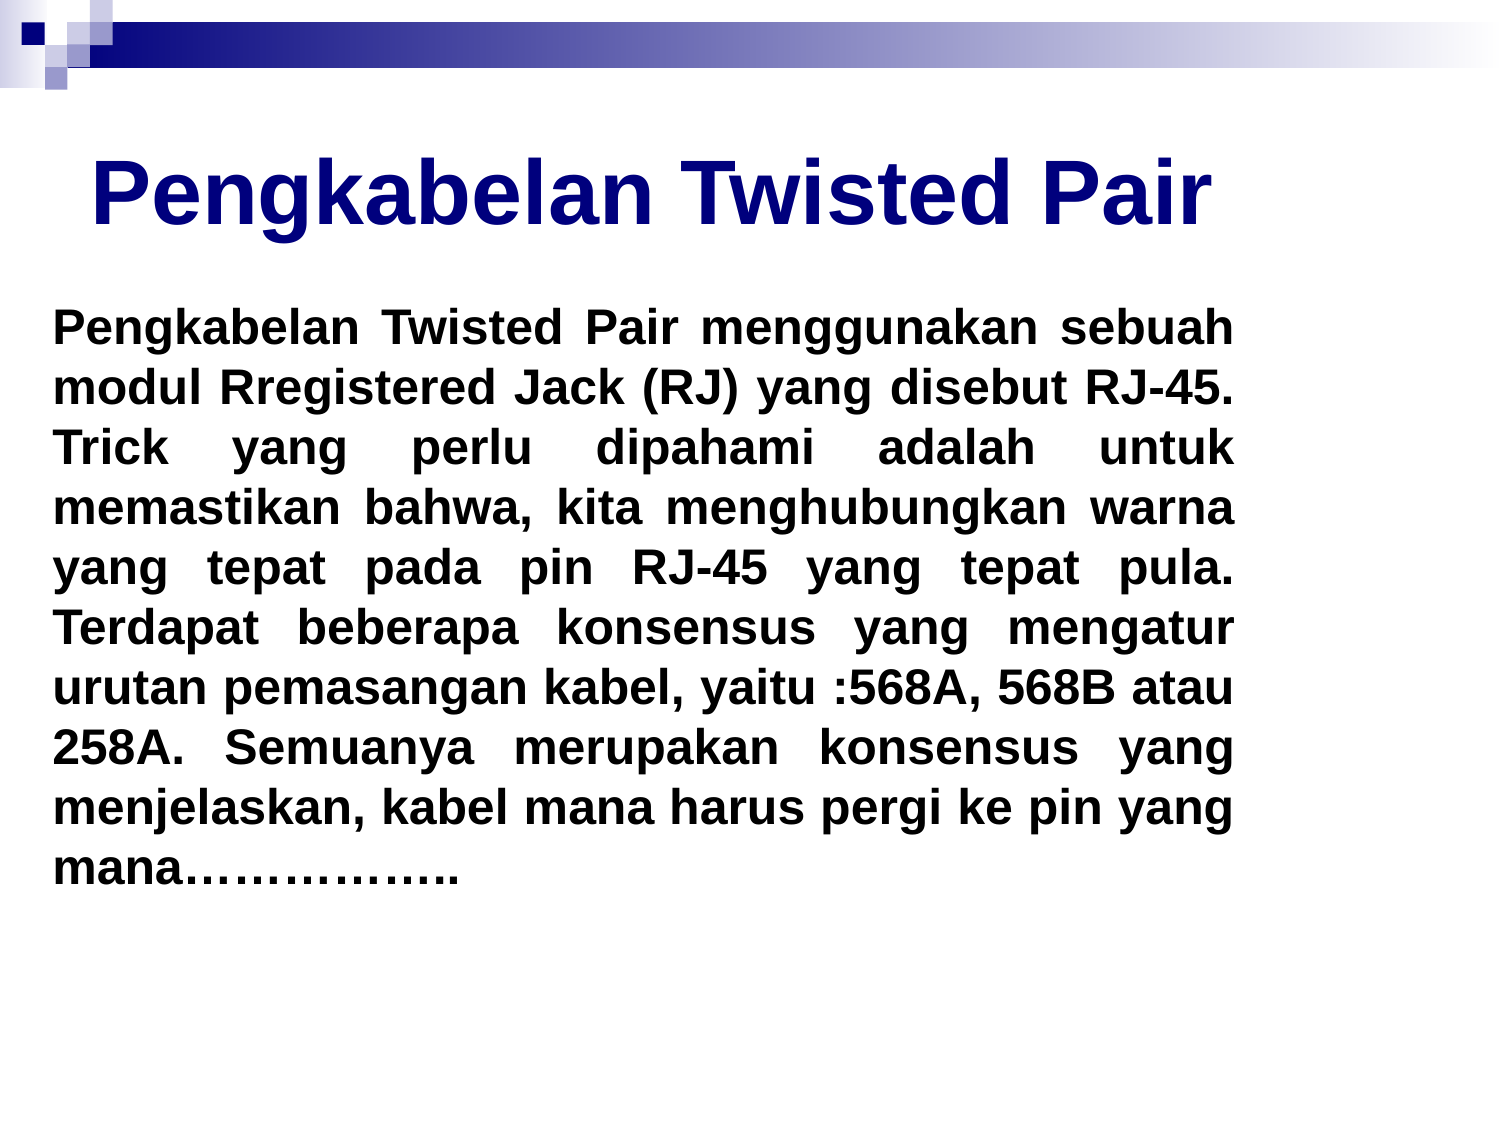

# Pengkabelan Twisted Pair
Pengkabelan Twisted Pair menggunakan sebuah modul Rregistered Jack (RJ) yang disebut RJ-45. Trick yang perlu dipahami adalah untuk memastikan bahwa, kita menghubungkan warna yang tepat pada pin RJ-45 yang tepat pula. Terdapat beberapa konsensus yang mengatur urutan pemasangan kabel, yaitu :568A, 568B atau 258A. Semuanya merupakan konsensus yang menjelaskan, kabel mana harus pergi ke pin yang mana……………..